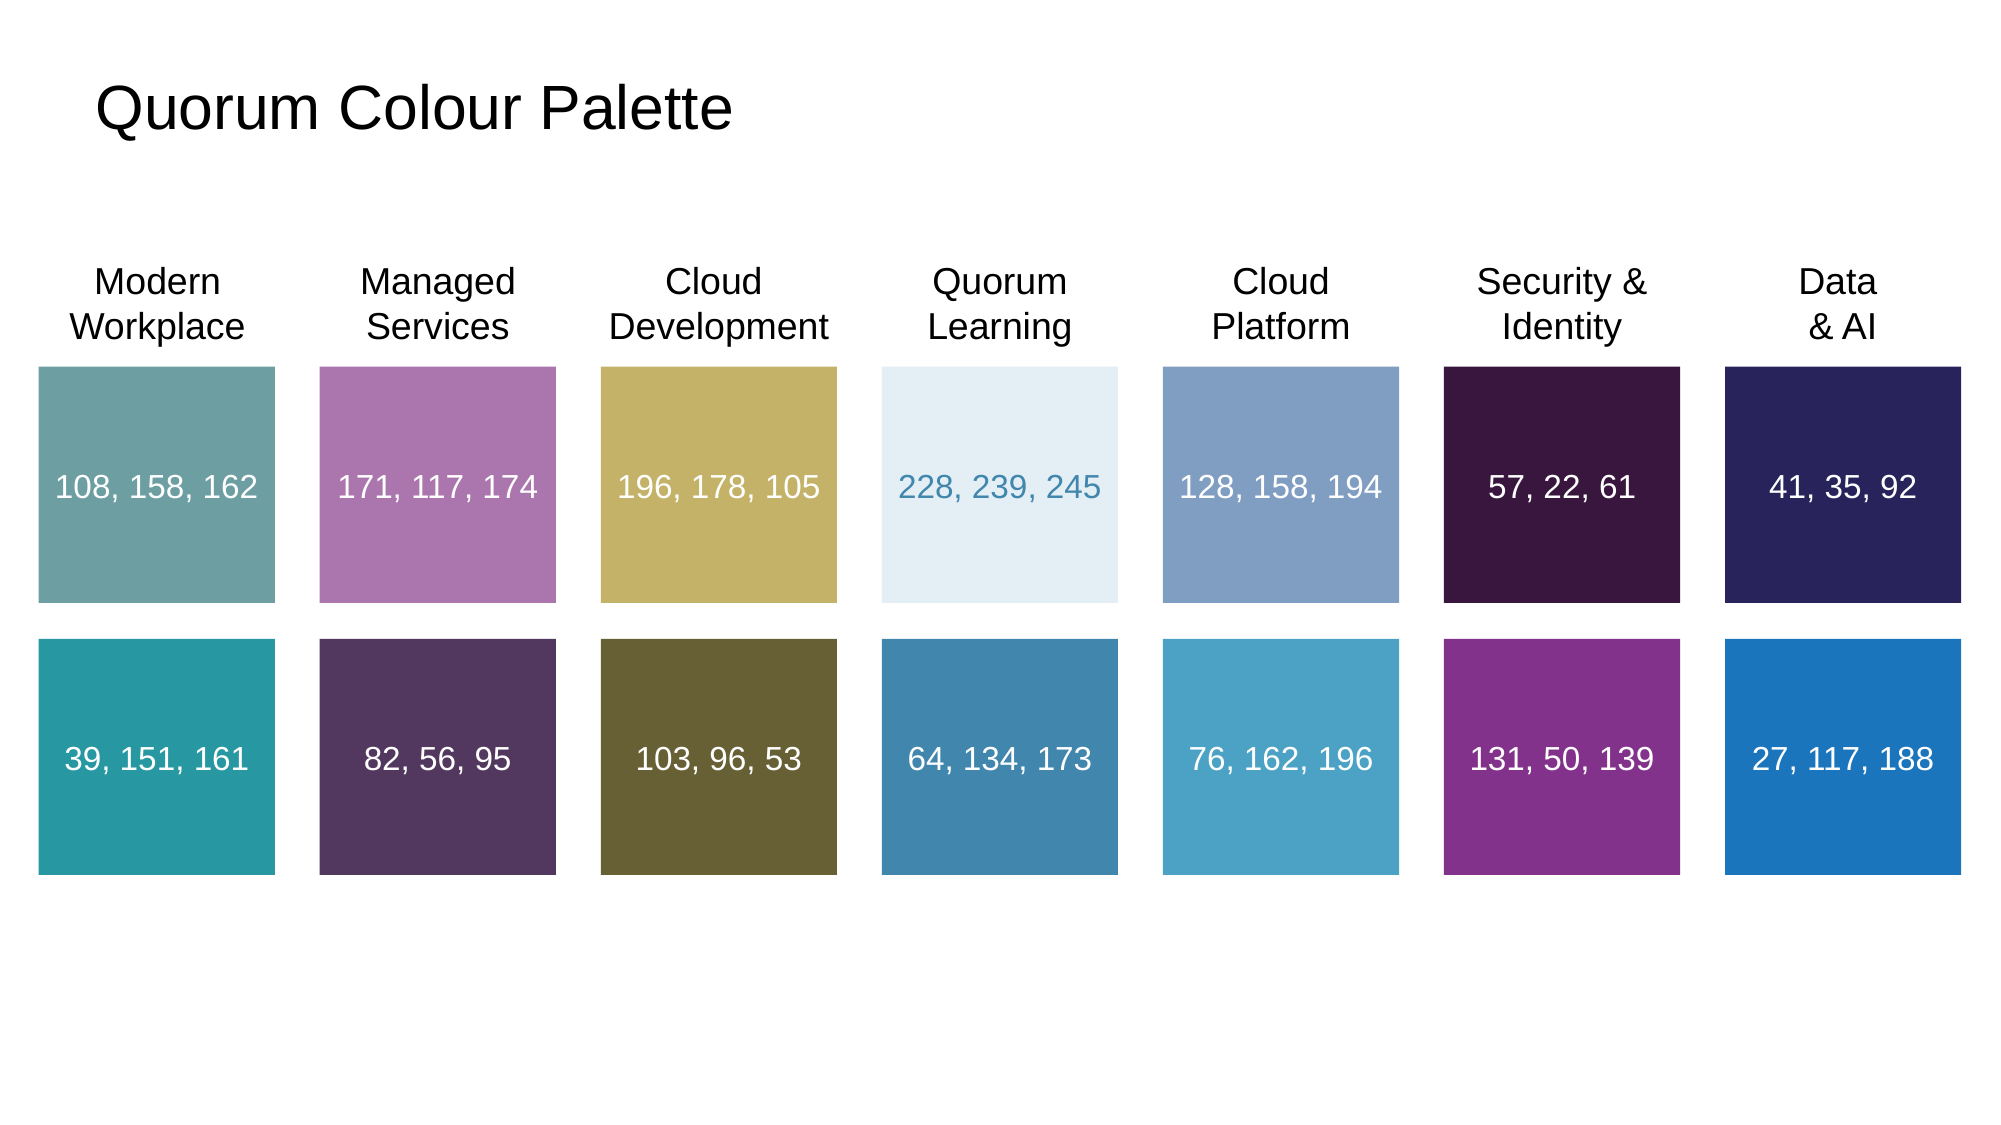

Quorum Colour Palette
Data
& AI
Quorum Learning
Cloud Platform
Security & Identity
Managed Services
Cloud
Development
Modern Workplace
108, 158, 162
171, 117, 174
196, 178, 105
228, 239, 245
128, 158, 194
57, 22, 61
41, 35, 92
39, 151, 161
82, 56, 95
103, 96, 53
64, 134, 173
76, 162, 196
131, 50, 139
27, 117, 188